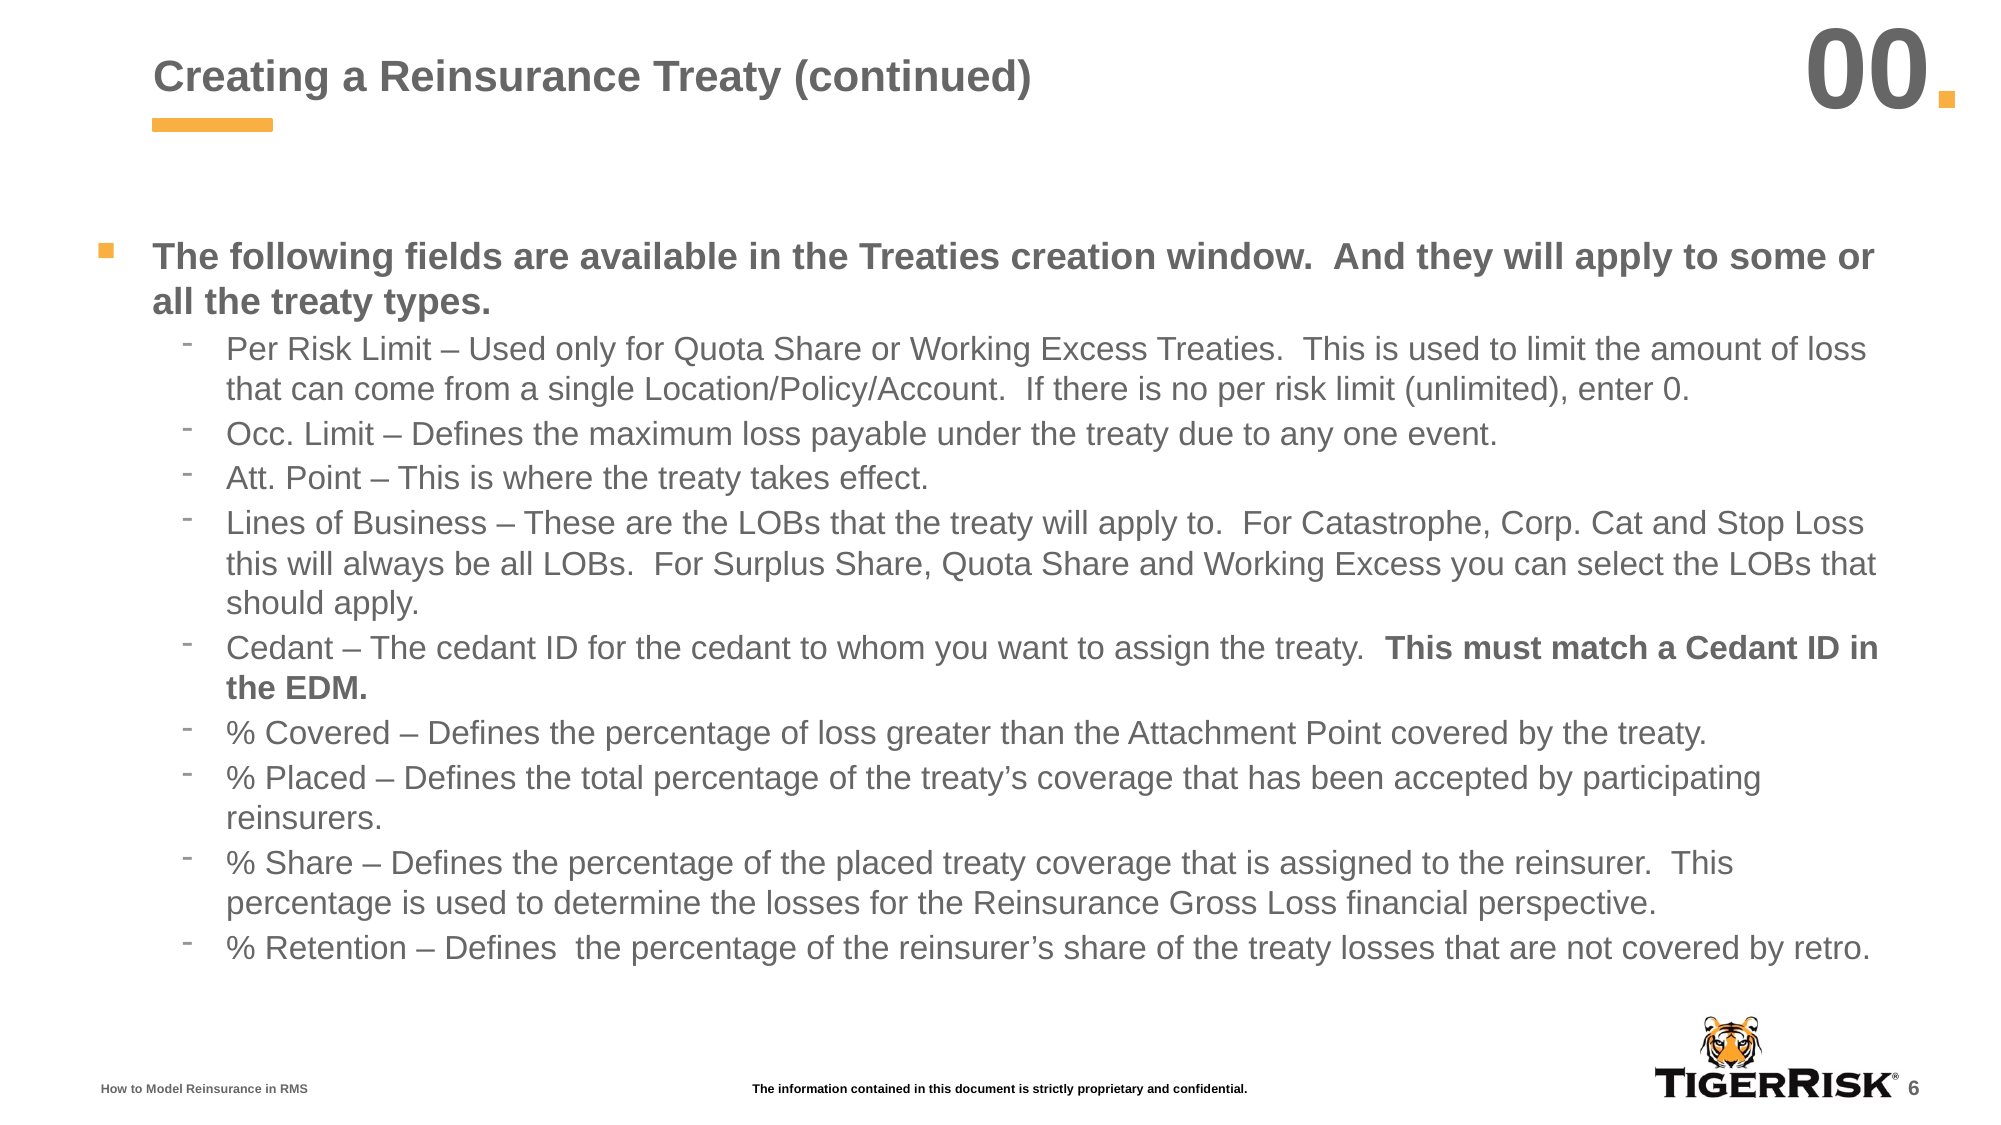

00.
# Creating a Reinsurance Treaty (continued)
The following fields are available in the Treaties creation window.  And they will apply to some or all the treaty types.
Per Risk Limit – Used only for Quota Share or Working Excess Treaties.  This is used to limit the amount of loss that can come from a single Location/Policy/Account.  If there is no per risk limit (unlimited), enter 0.
Occ. Limit – Defines the maximum loss payable under the treaty due to any one event.
Att. Point – This is where the treaty takes effect.
Lines of Business – These are the LOBs that the treaty will apply to.  For Catastrophe, Corp. Cat and Stop Loss this will always be all LOBs.  For Surplus Share, Quota Share and Working Excess you can select the LOBs that should apply.
Cedant – The cedant ID for the cedant to whom you want to assign the treaty.  This must match a Cedant ID in the EDM.
% Covered – Defines the percentage of loss greater than the Attachment Point covered by the treaty.
% Placed – Defines the total percentage of the treaty’s coverage that has been accepted by participating reinsurers.
% Share – Defines the percentage of the placed treaty coverage that is assigned to the reinsurer.  This percentage is used to determine the losses for the Reinsurance Gross Loss financial perspective.
% Retention – Defines  the percentage of the reinsurer’s share of the treaty losses that are not covered by retro.